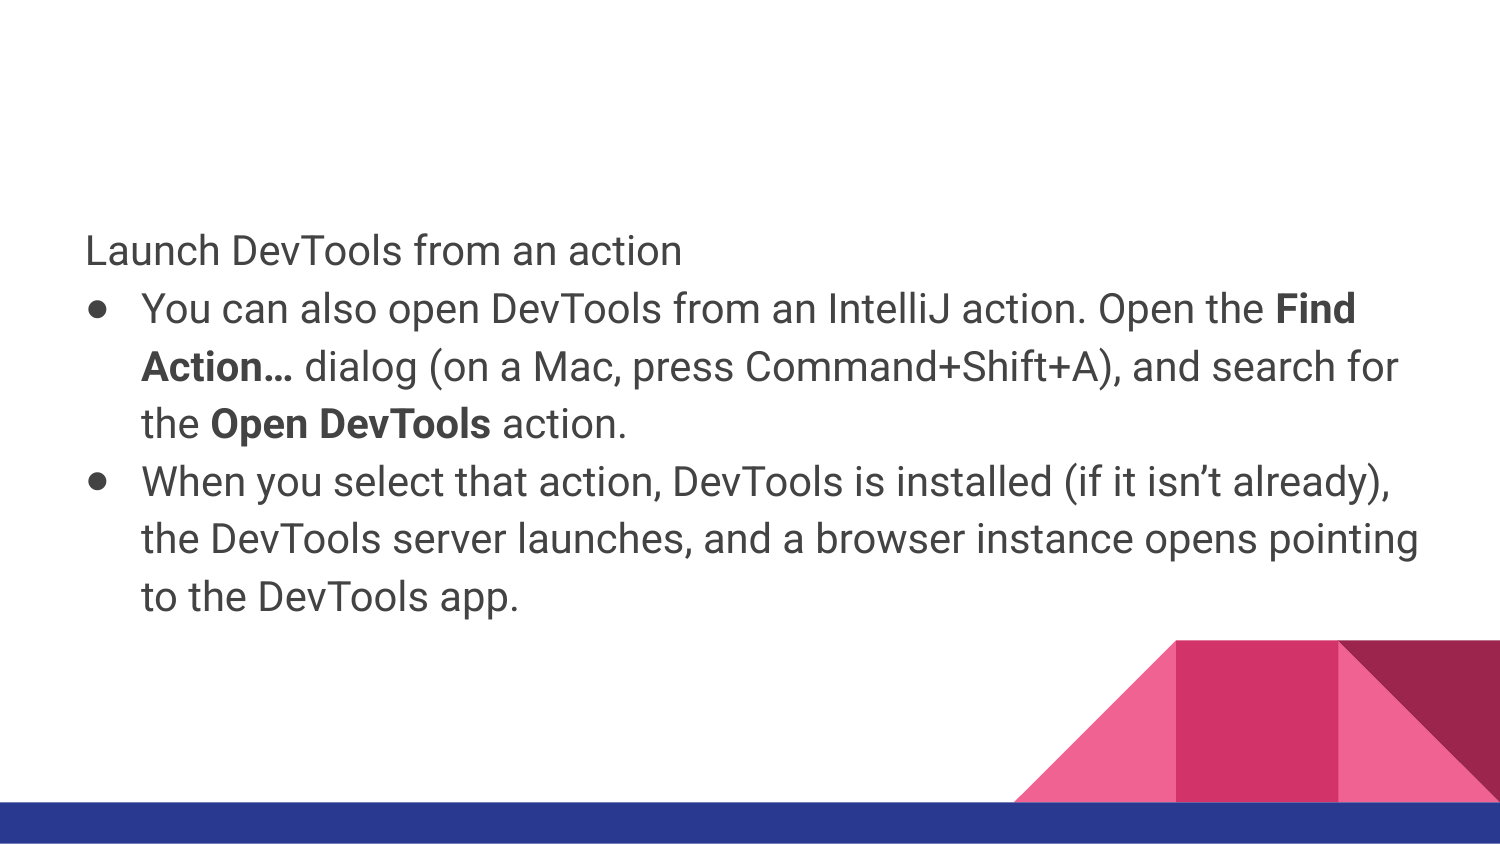

#
Launch DevTools from an action
You can also open DevTools from an IntelliJ action. Open the Find Action… dialog (on a Mac, press Command+Shift+A), and search for the Open DevTools action.
When you select that action, DevTools is installed (if it isn’t already), the DevTools server launches, and a browser instance opens pointing to the DevTools app.